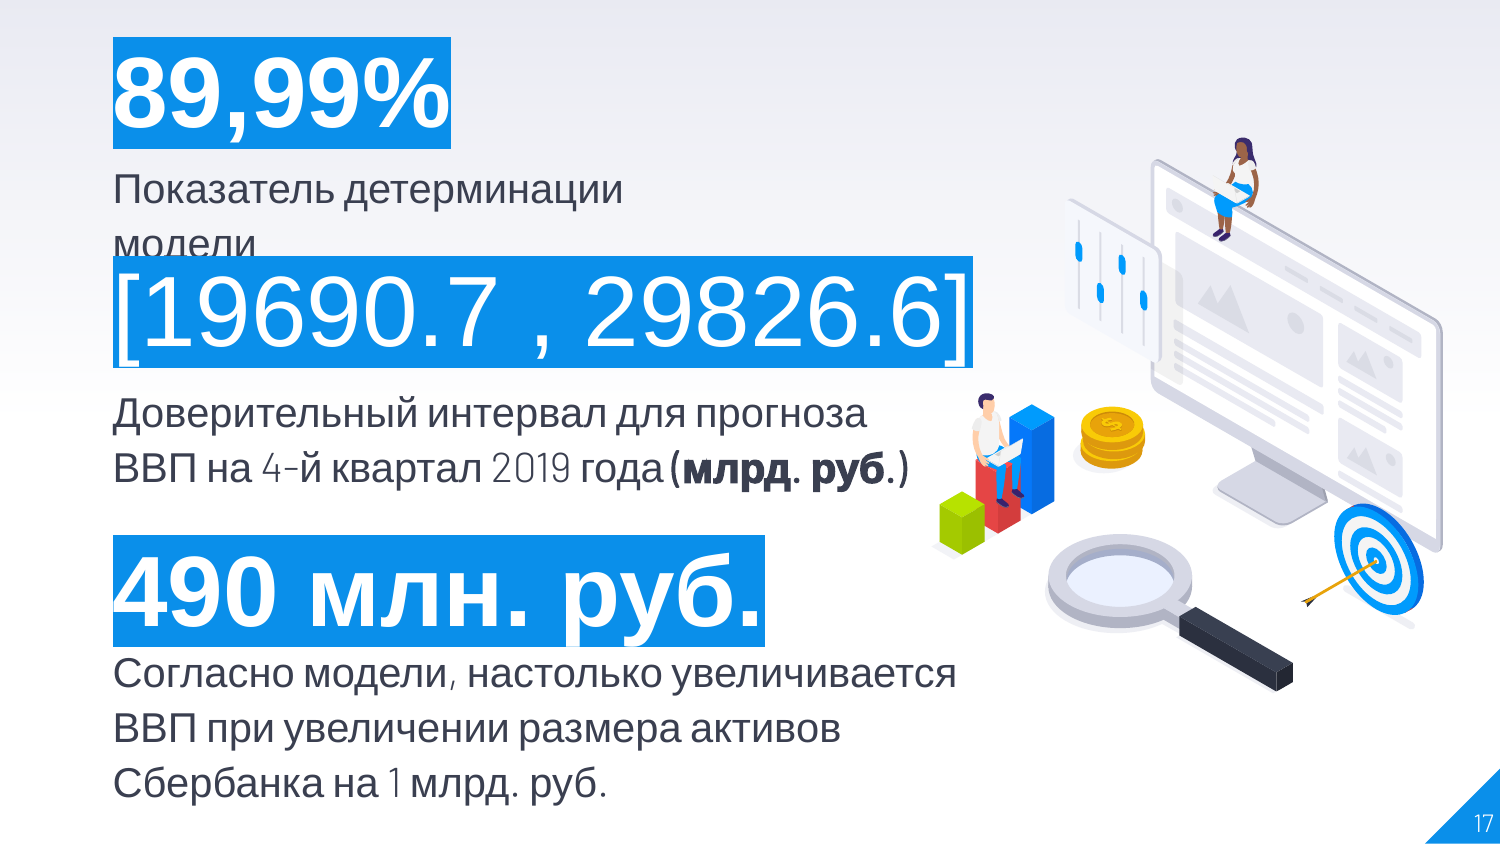

89,99%

Показатель детерминации модели
[19690.7 , 29826.6]
Доверительный интервал для прогноза ВВП на 4-й квартал 2019 года (млрд. руб.)
490 млн. руб.
Согласно модели, настолько увеличивается ВВП при увеличении размера активов Сбербанка на 1 млрд. руб.
17